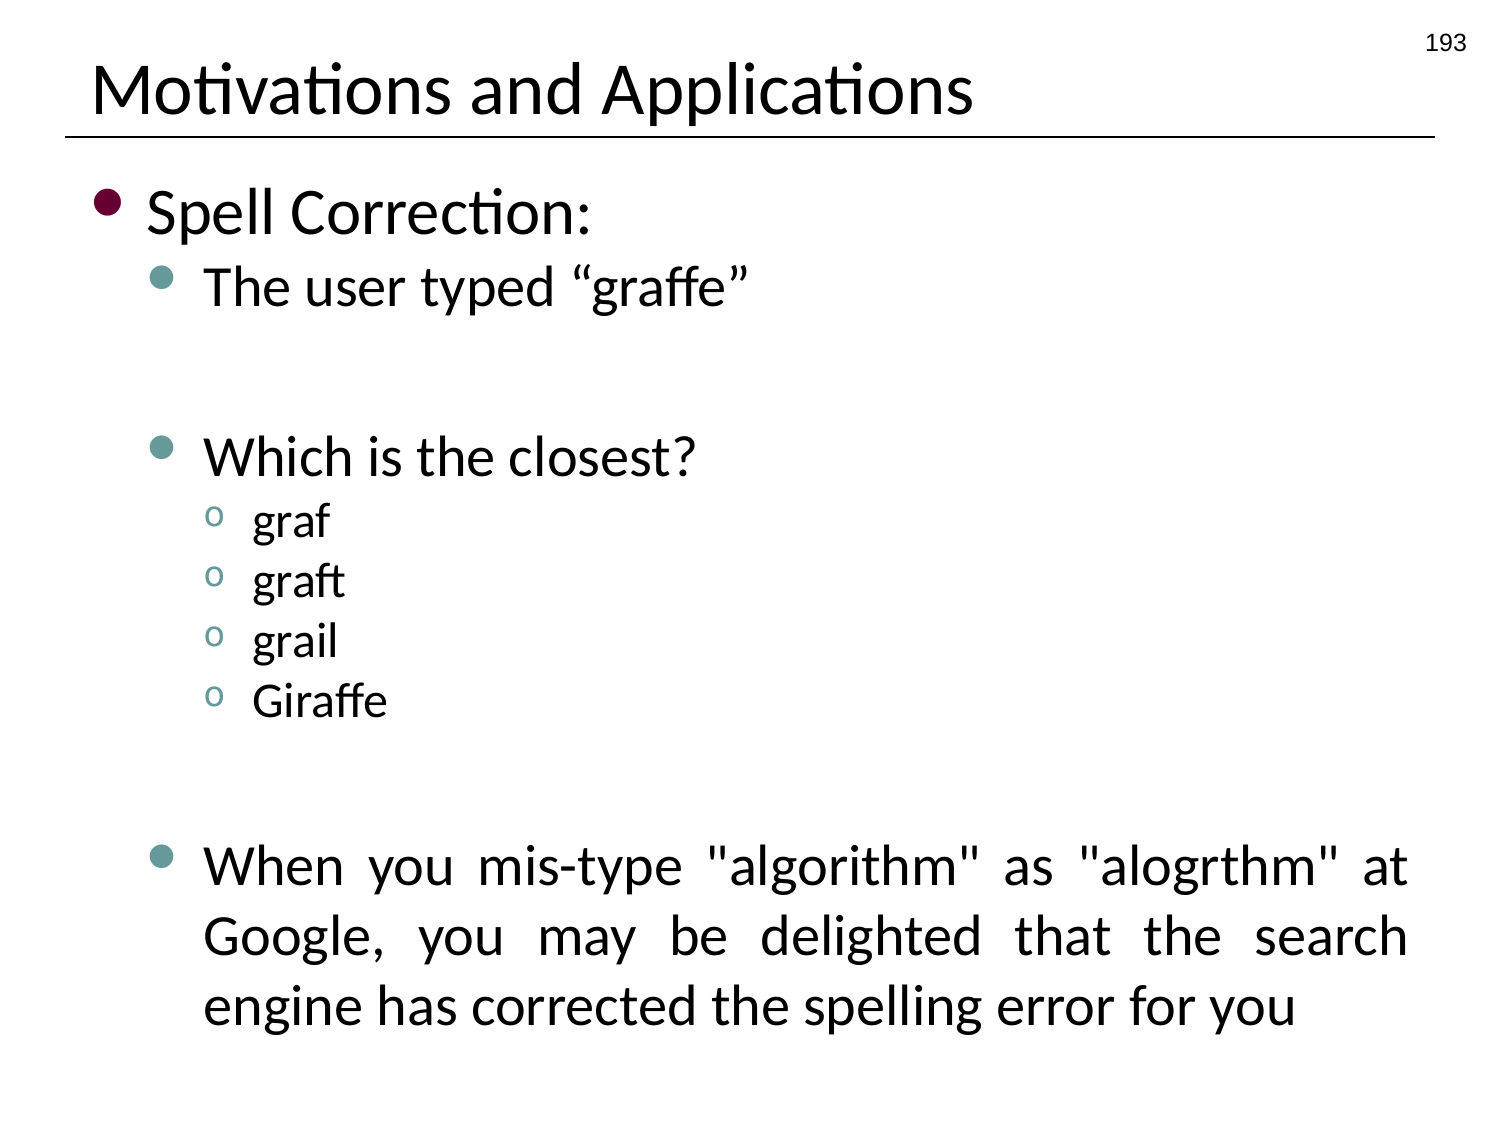

193
# Motivations and Applications
Spell Correction:
The user typed “graffe”

Which is the closest?
graf
graft
grail
Giraffe

When you mis-type "algorithm" as "alogrthm" at Google, you may be delighted that the search engine has corrected the spelling error for you